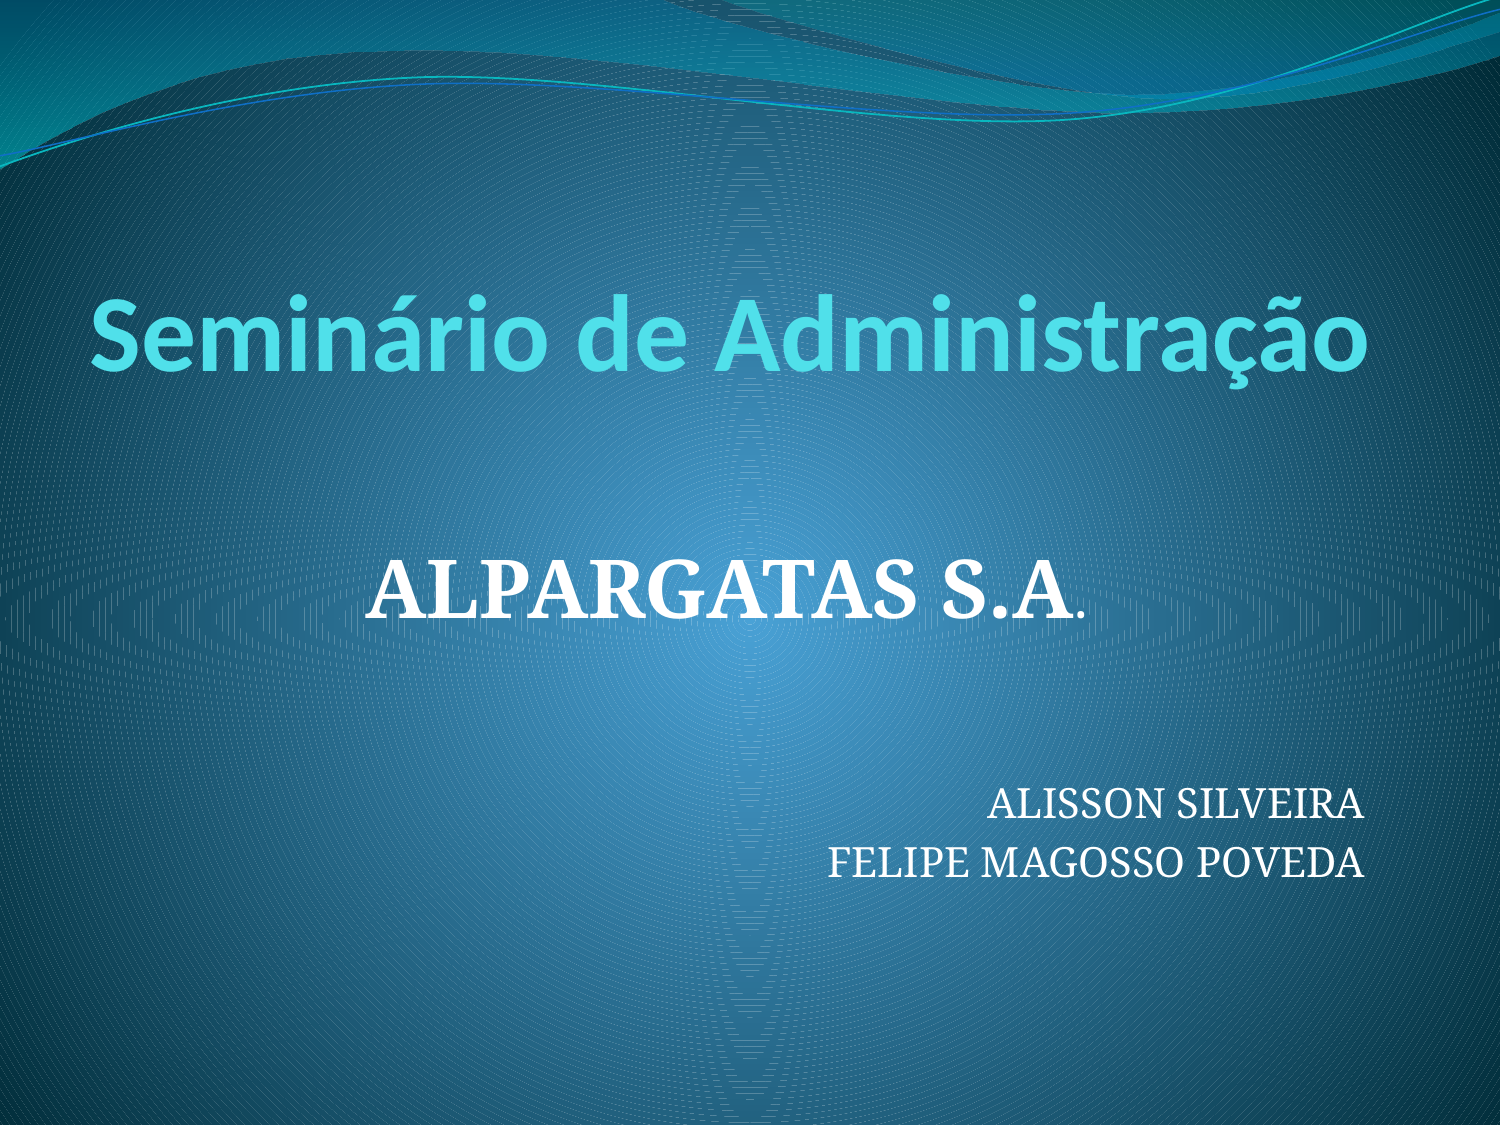

# Seminário de Administração
ALPARGATAS S.A.

ALISSON SILVEIRA
FELIPE MAGOSSO POVEDA